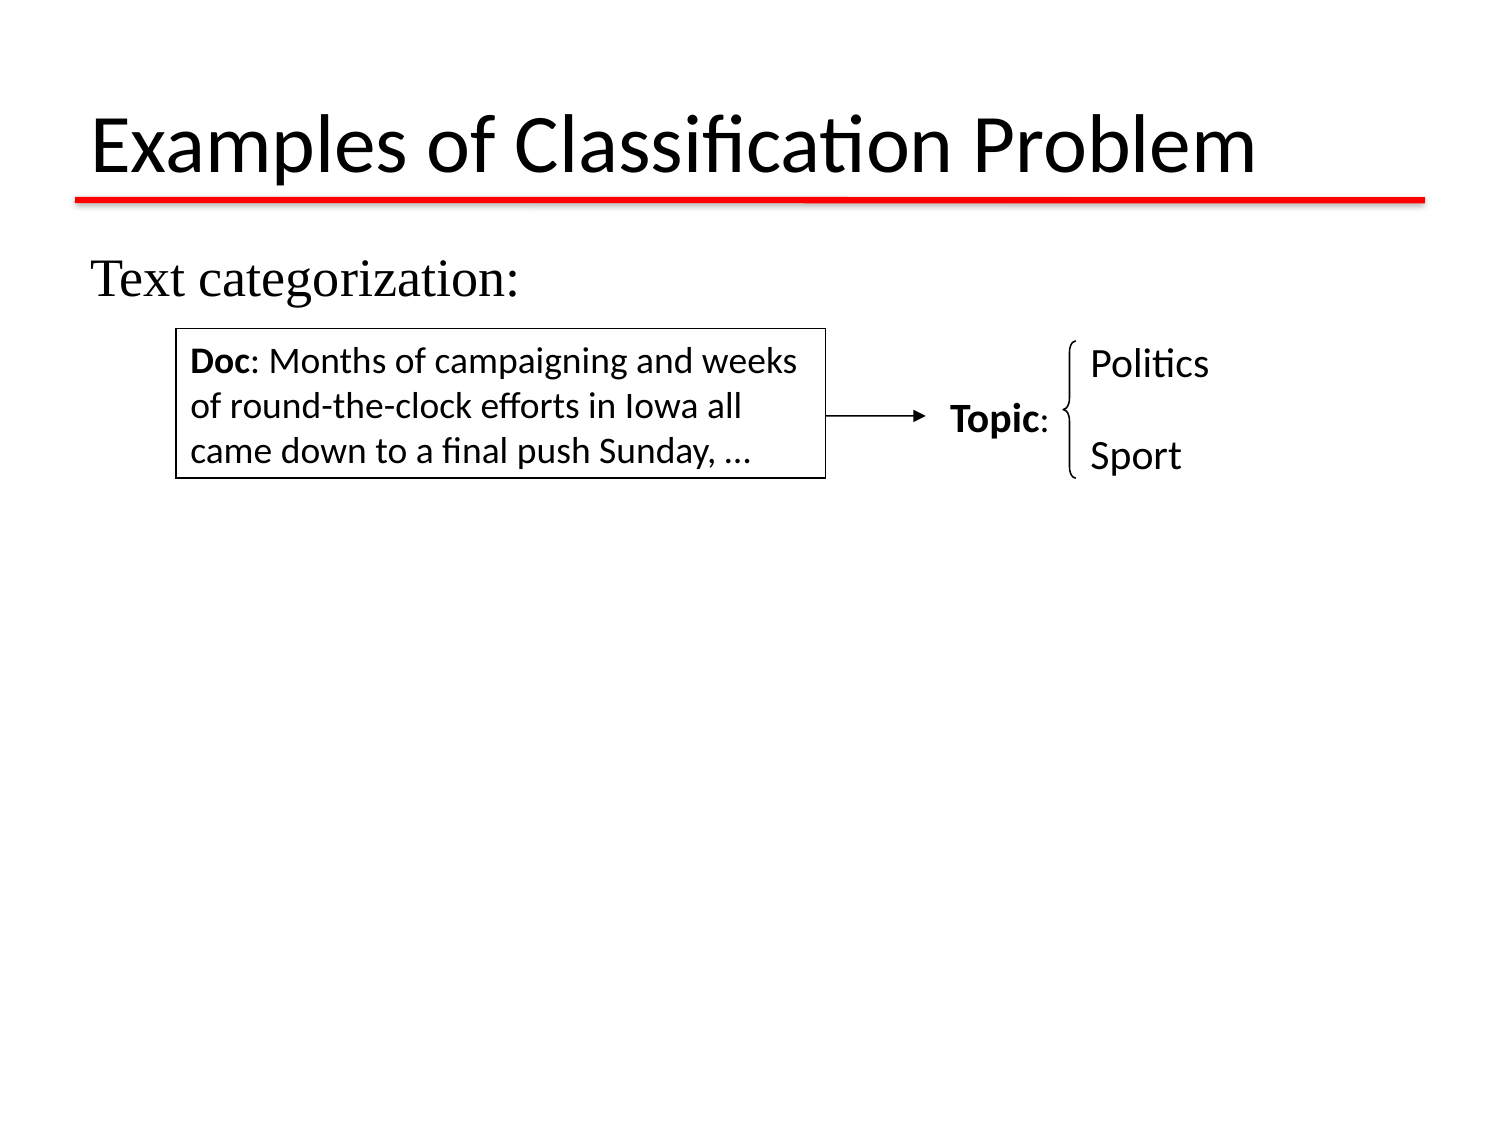

# Examples of Classification Problem
Text categorization:

Politics

Sport
Doc: Months of campaigning and weeks of round-the-clock efforts in Iowa all came down to a final push Sunday, …

Topic: